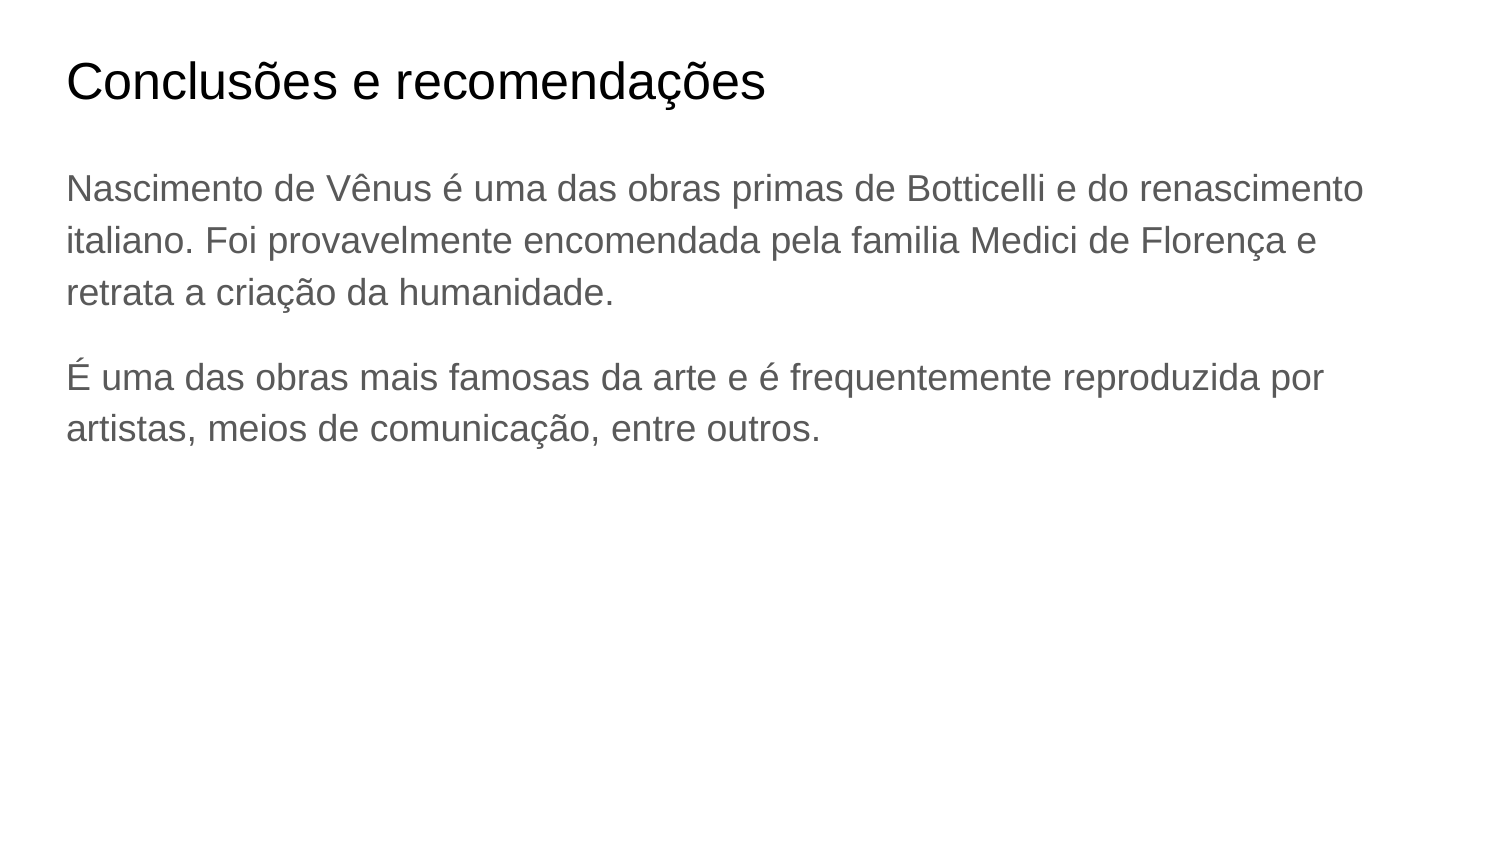

# Conclusões e recomendações
Nascimento de Vênus é uma das obras primas de Botticelli e do renascimento italiano. Foi provavelmente encomendada pela familia Medici de Florença e retrata a criação da humanidade.
É uma das obras mais famosas da arte e é frequentemente reproduzida por artistas, meios de comunicação, entre outros.